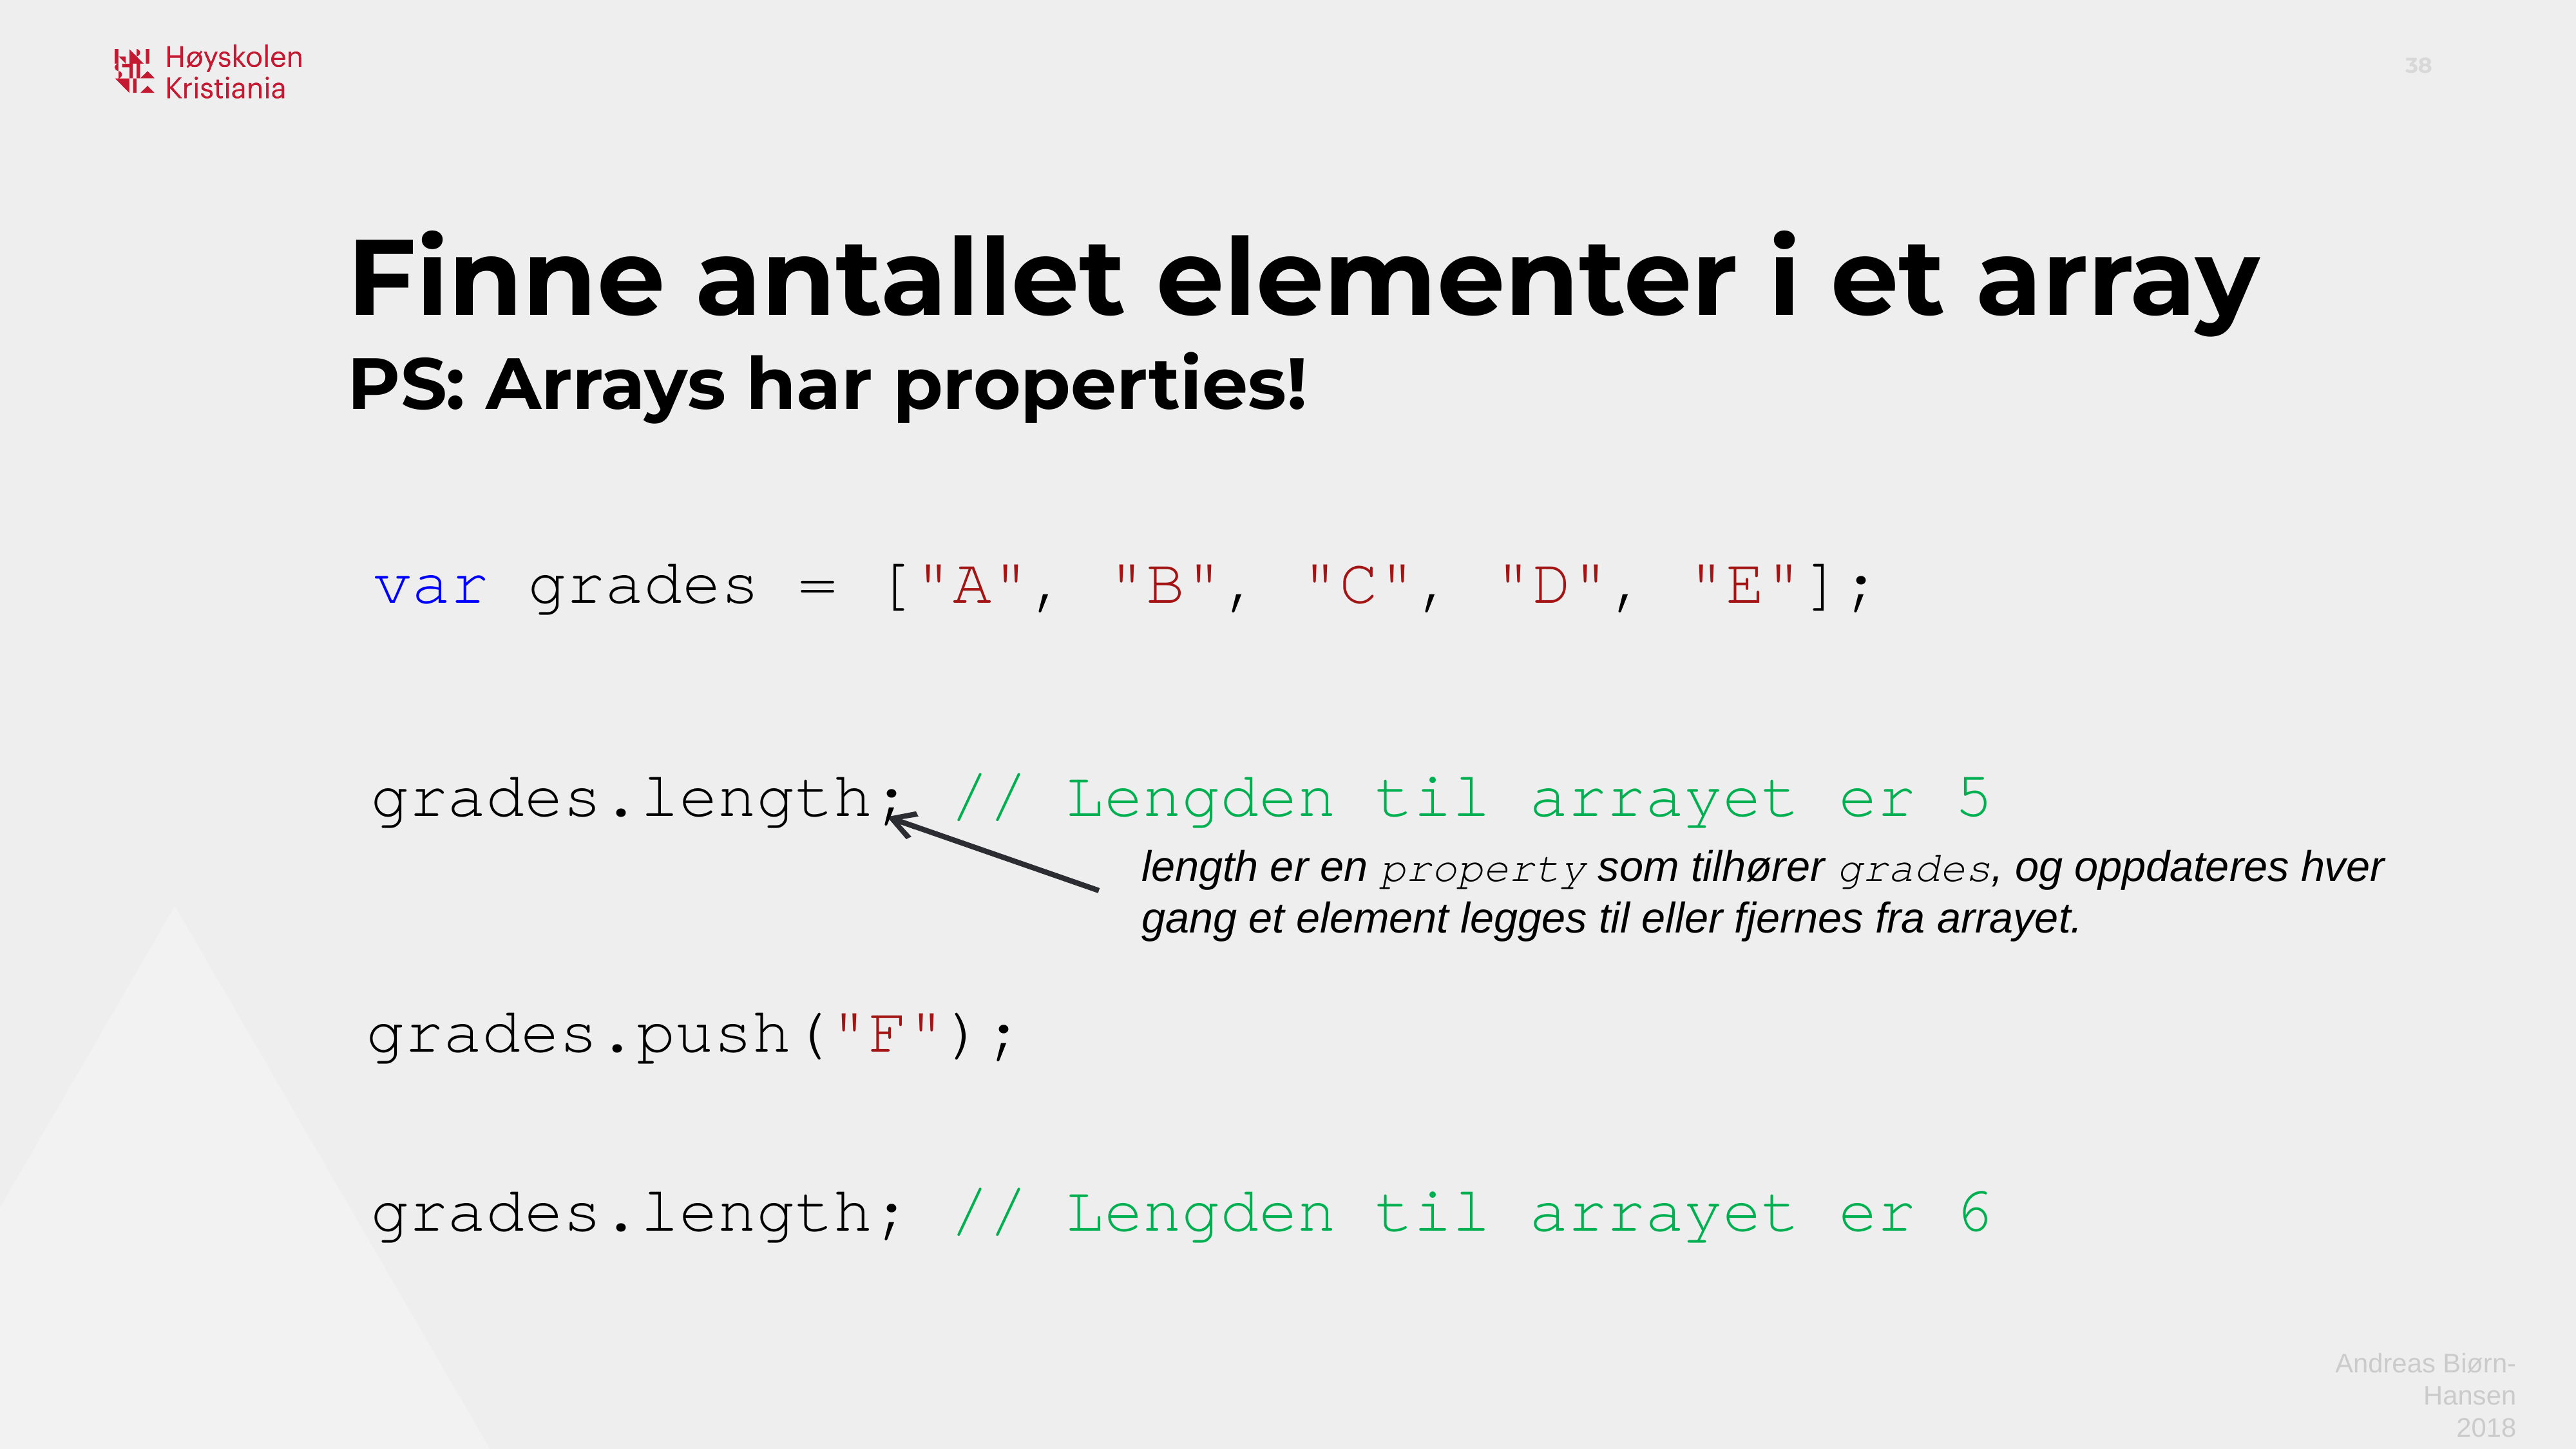

Finne antallet elementer i et array
PS: Arrays har properties!
var grades = ["A", "B", "C", "D", "E"];
grades.length; // Lengden til arrayet er 5
length er en property som tilhører grades, og oppdateres hver gang et element legges til eller fjernes fra arrayet.

grades.push("F");
grades.length; // Lengden til arrayet er 6